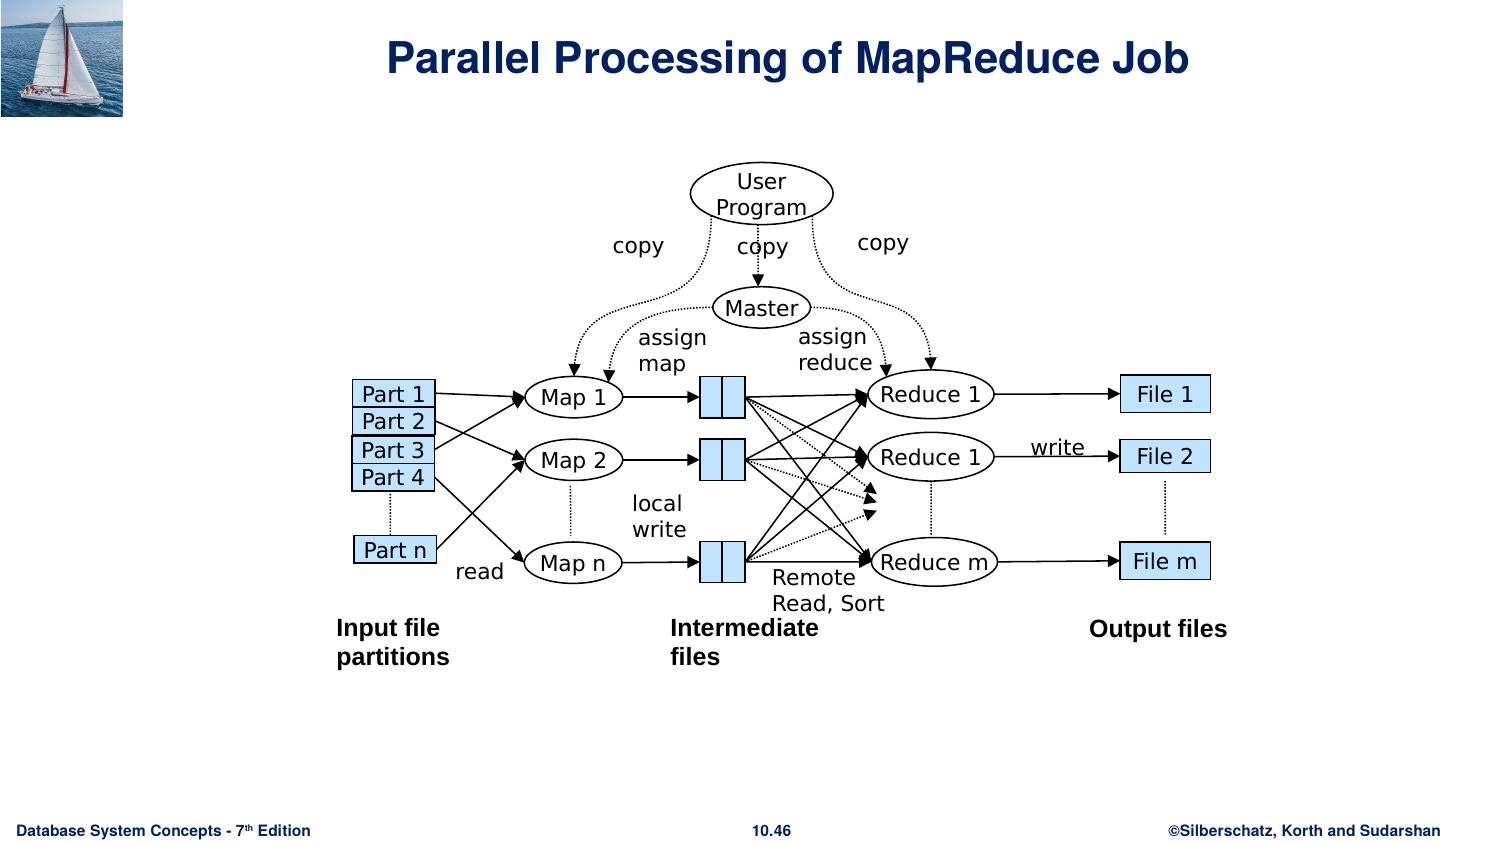

# Parallel Processing of MapReduce Job
User
Program
copy

copy
copy
Master
assign
reduce
assign
map
Reduce 1
File 1
Map 1

Part 1

Part 2
write
Reduce 1
Part 3
Map 2

File 2

Part 4

local
write

Part n
Reduce m

Map n
File m
read
Remote
Read, Sort
Input file
partitions
Intermediate
files
Output files